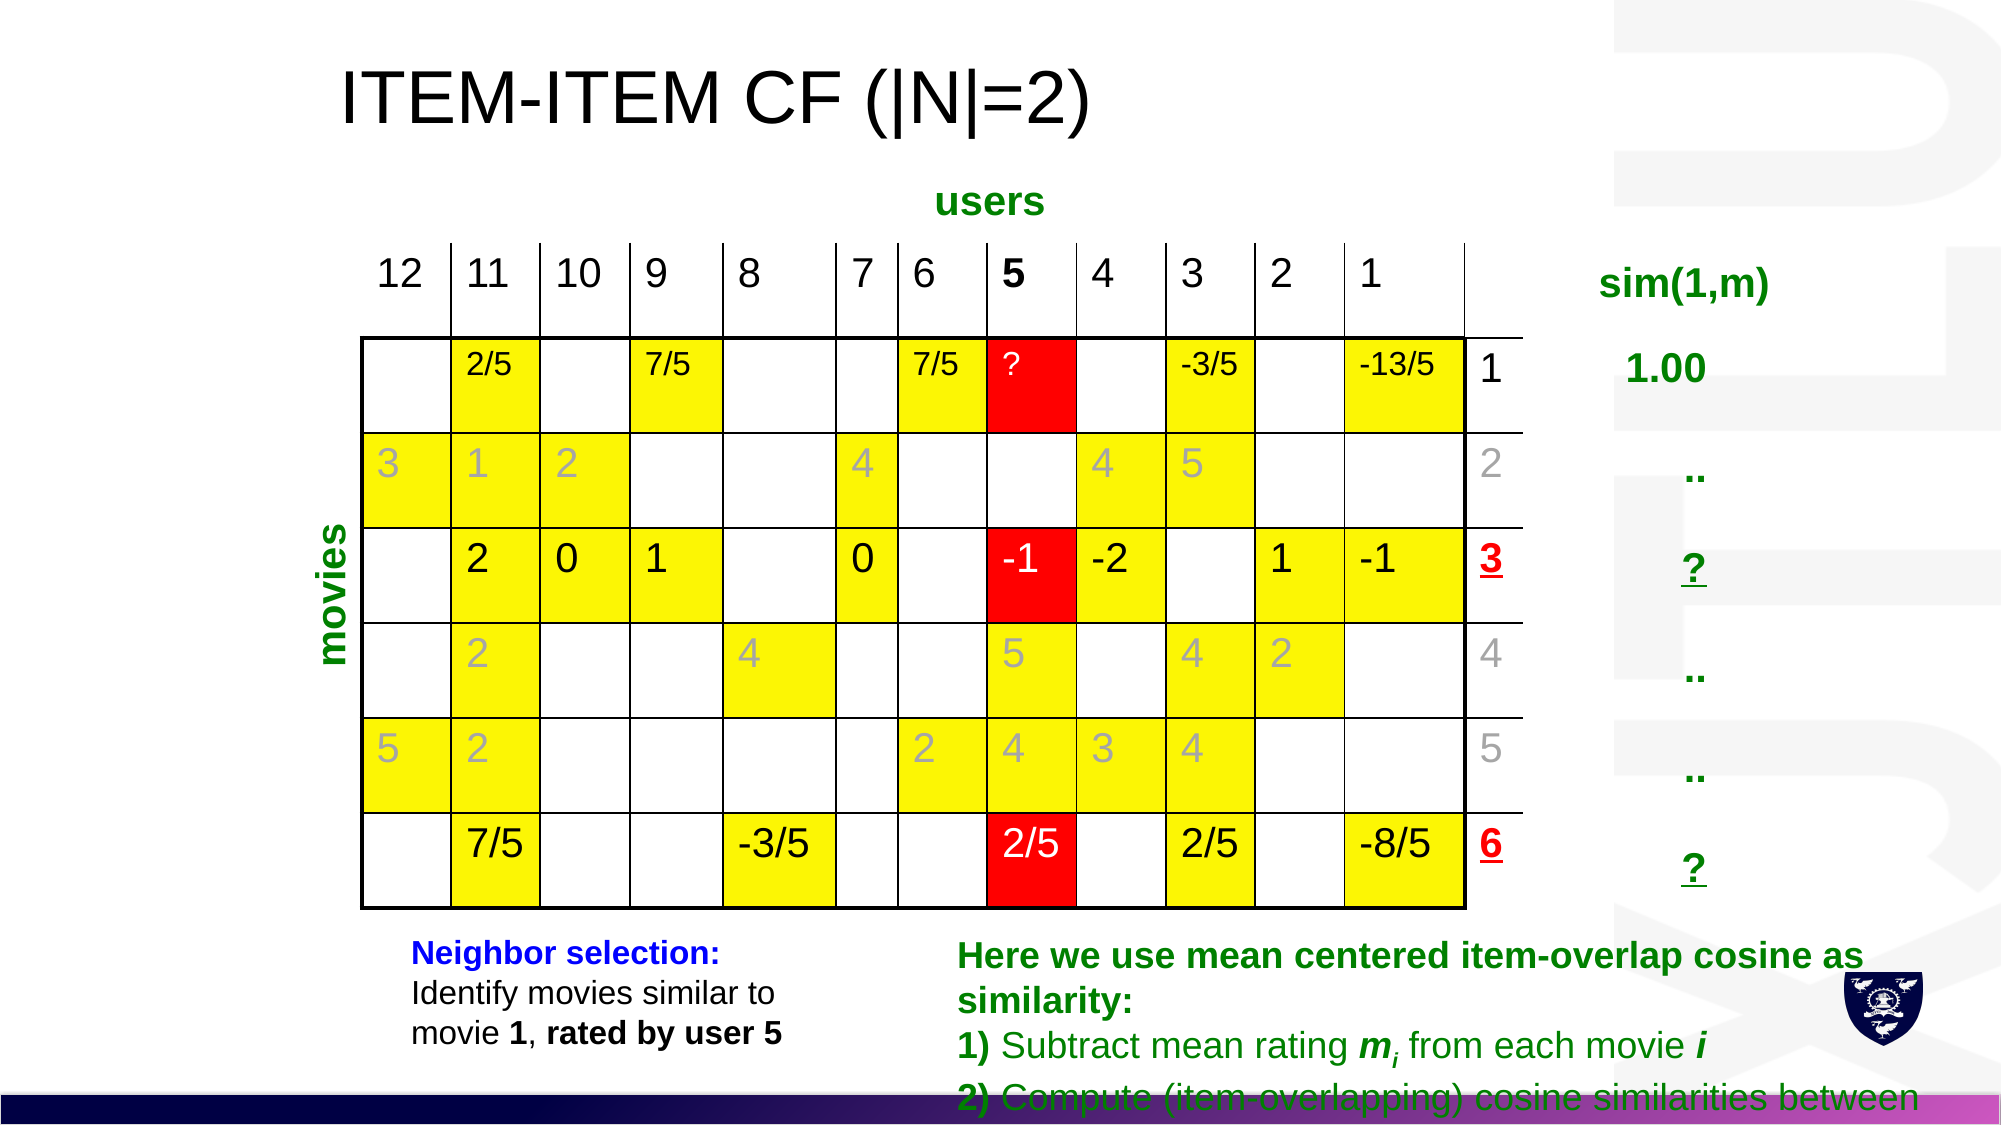

# Item-Item CF (|N|=2)
users
| 12 | 11 | 10 | 9 | 8 | 7 | 6 | 5 | 4 | 3 | 2 | 1 |  |
| --- | --- | --- | --- | --- | --- | --- | --- | --- | --- | --- | --- | --- |
|  | 2/5 |  | 7/5 |  |  | 7/5 | ? |  | -3/5 |  | -13/5 | 1 |
| 3 | 1 | 2 |  |  | 4 |  |  | 4 | 5 |  |  | 2 |
|  | 2 | 0 | 1 |  | 0 |  | -1 | -2 |  | 1 | -1 | 3 |
|  | 2 |  |  | 4 |  |  | 5 |  | 4 | 2 |  | 4 |
| 5 | 2 |  |  |  |  | 2 | 4 | 3 | 4 |  |  | 5 |
|  | 7/5 |  |  | -3/5 |  |  | 2/5 |  | 2/5 |  | -8/5 | 6 |
sim(1,m)
1.00

..

?

..

..

?
movies
Neighbor selection:
Identify movies similar to
movie 1, rated by user 5
Here we use mean centered item-overlap cosine as similarity:
1) Subtract mean rating mi from each movie i
2) Compute (item-overlapping) cosine similarities between rows

45